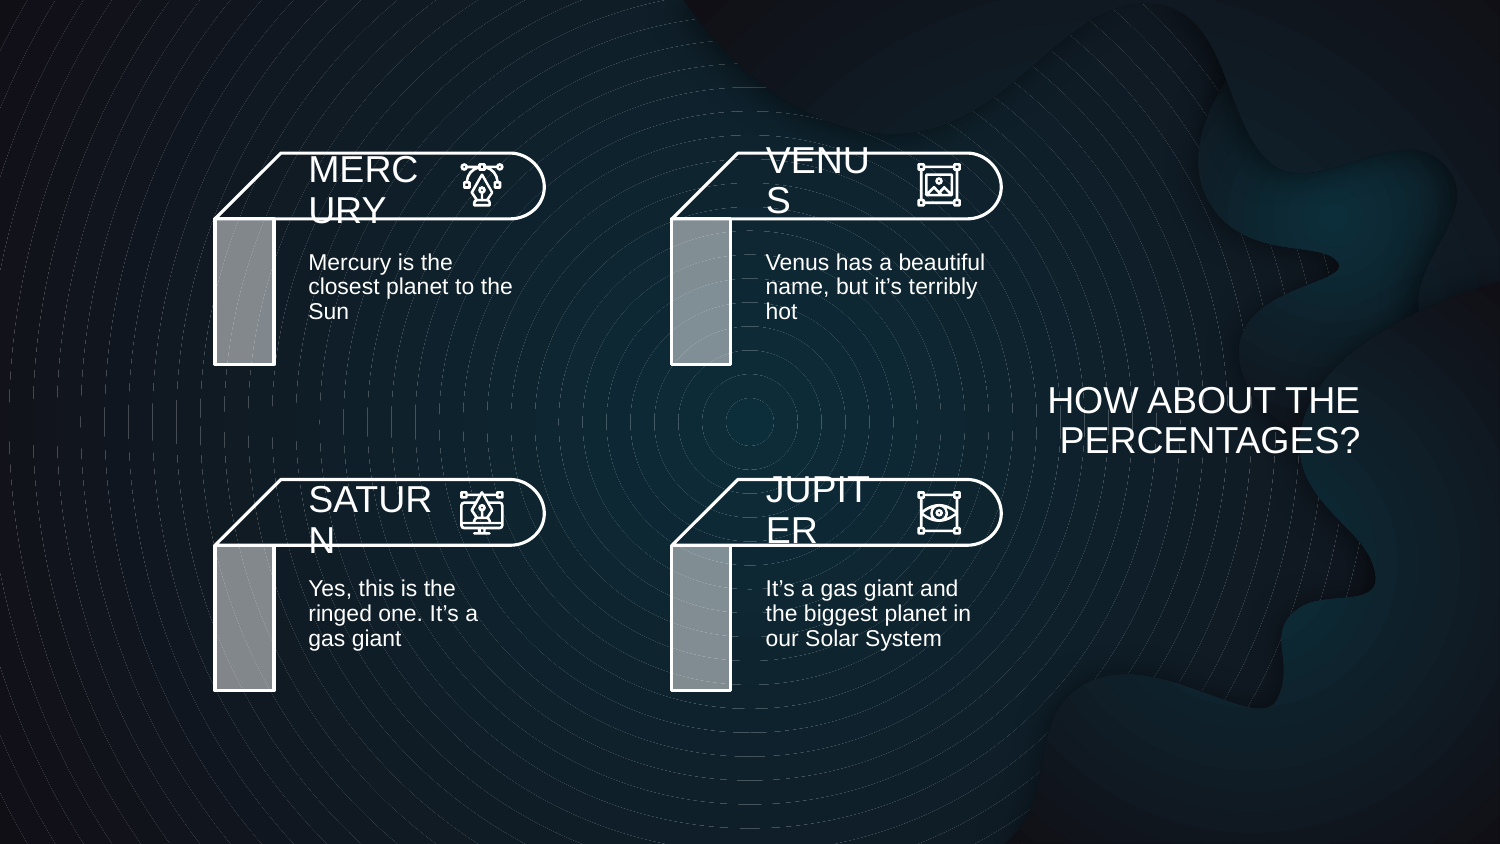

# HOW ABOUT THE PERCENTAGES?
MERCURY

VENUS
Mercury is the closest planet to the Sun
Venus has a beautiful name, but it’s terribly hot
SATURN

JUPITER
It’s a gas giant and the biggest planet in our Solar System
Yes, this is the ringed one. It’s a gas giant